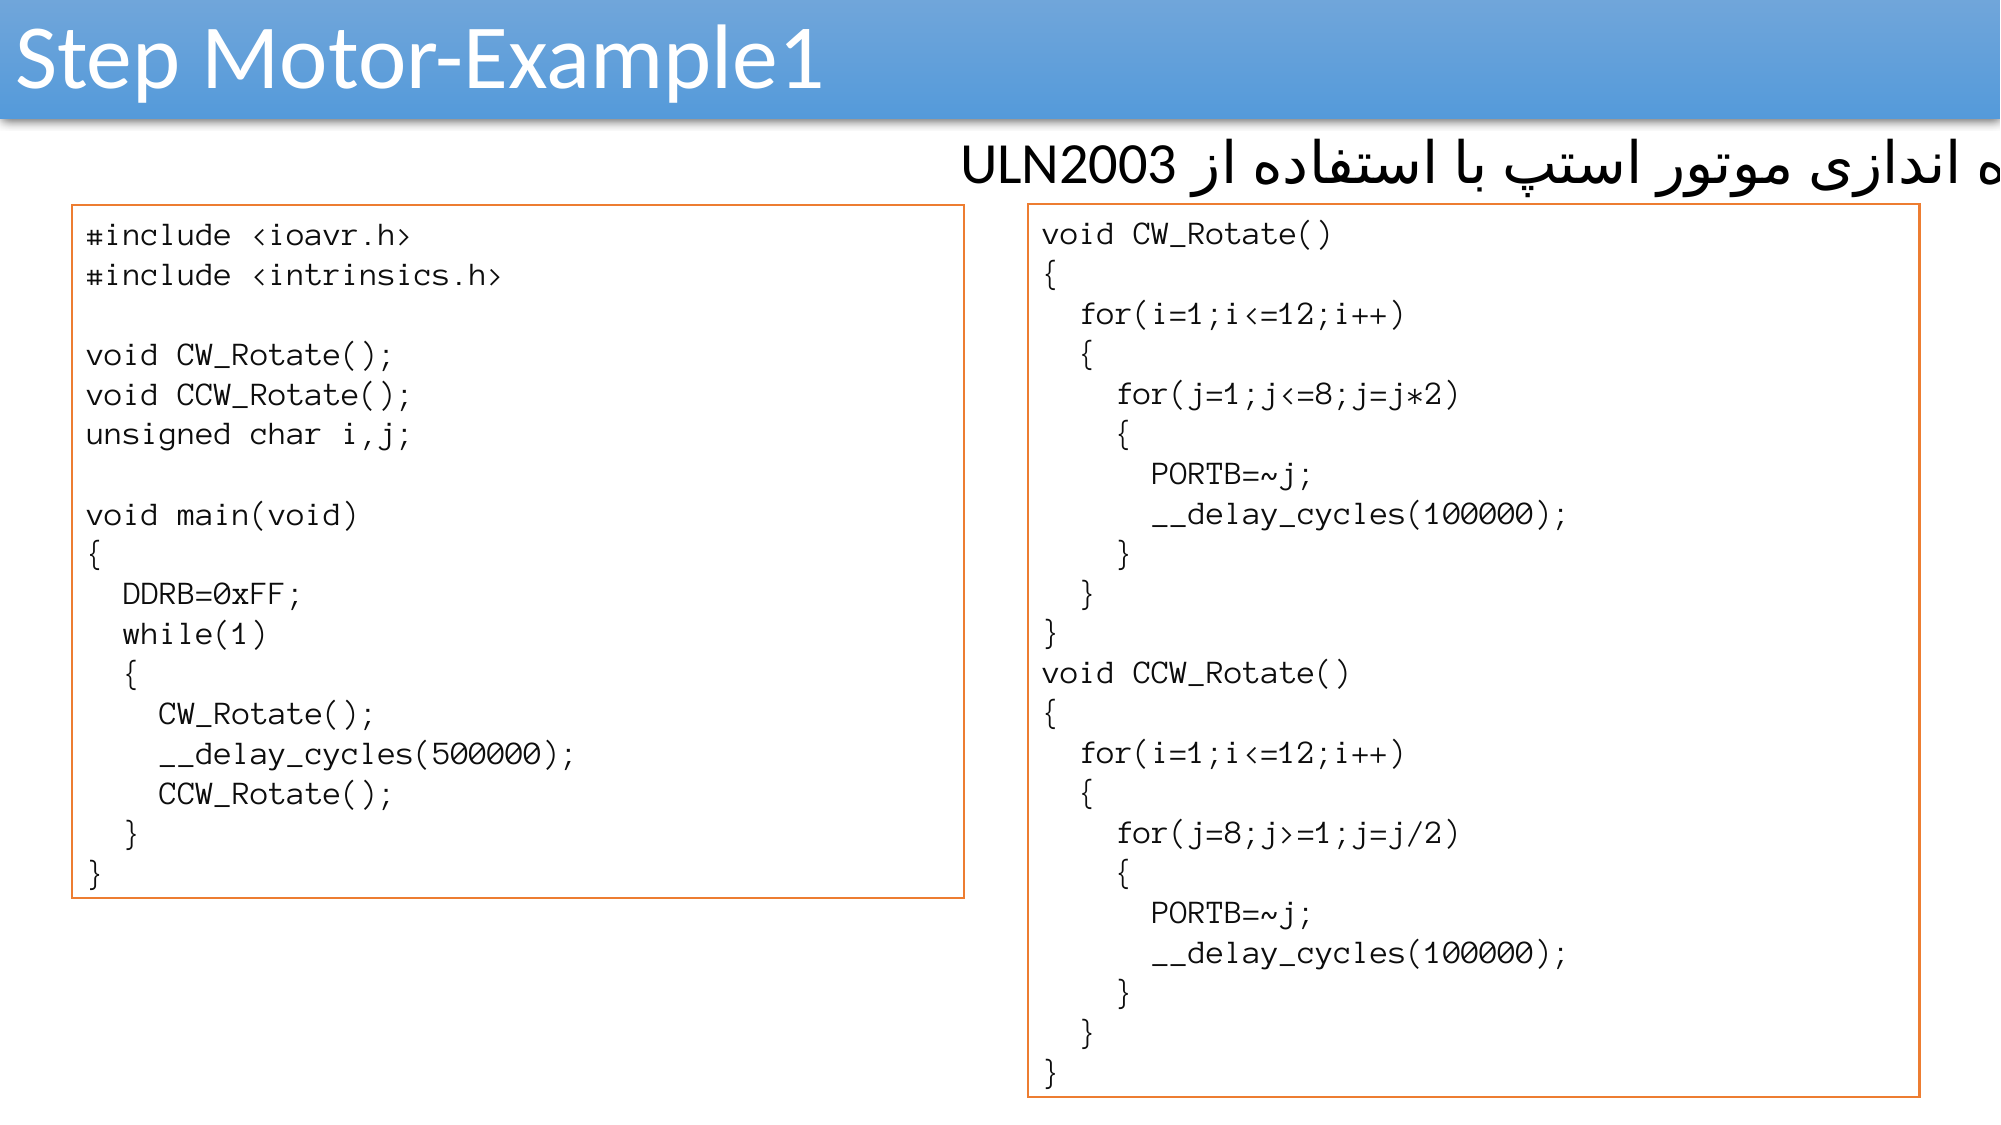

Step Motor-Example1
راه اندازی موتور استپ با استفاده از ULN2003
void CW_Rotate()
{
  for(i=1;i<=12;i++)
  {
    for(j=1;j<=8;j=j*2)
    {
      PORTB=~j;
      __delay_cycles(100000);
    }
  }
}
void CCW_Rotate()
{
  for(i=1;i<=12;i++)
  {
    for(j=8;j>=1;j=j/2)
    {
      PORTB=~j;
      __delay_cycles(100000);
    }
  }
}
#include <ioavr.h>
#include <intrinsics.h>

void CW_Rotate();
void CCW_Rotate();
unsigned char i,j;

void main(void)
{
  DDRB=0xFF;
  while(1)
  {
    CW_Rotate();
    __delay_cycles(500000);
    CCW_Rotate();
  }
}